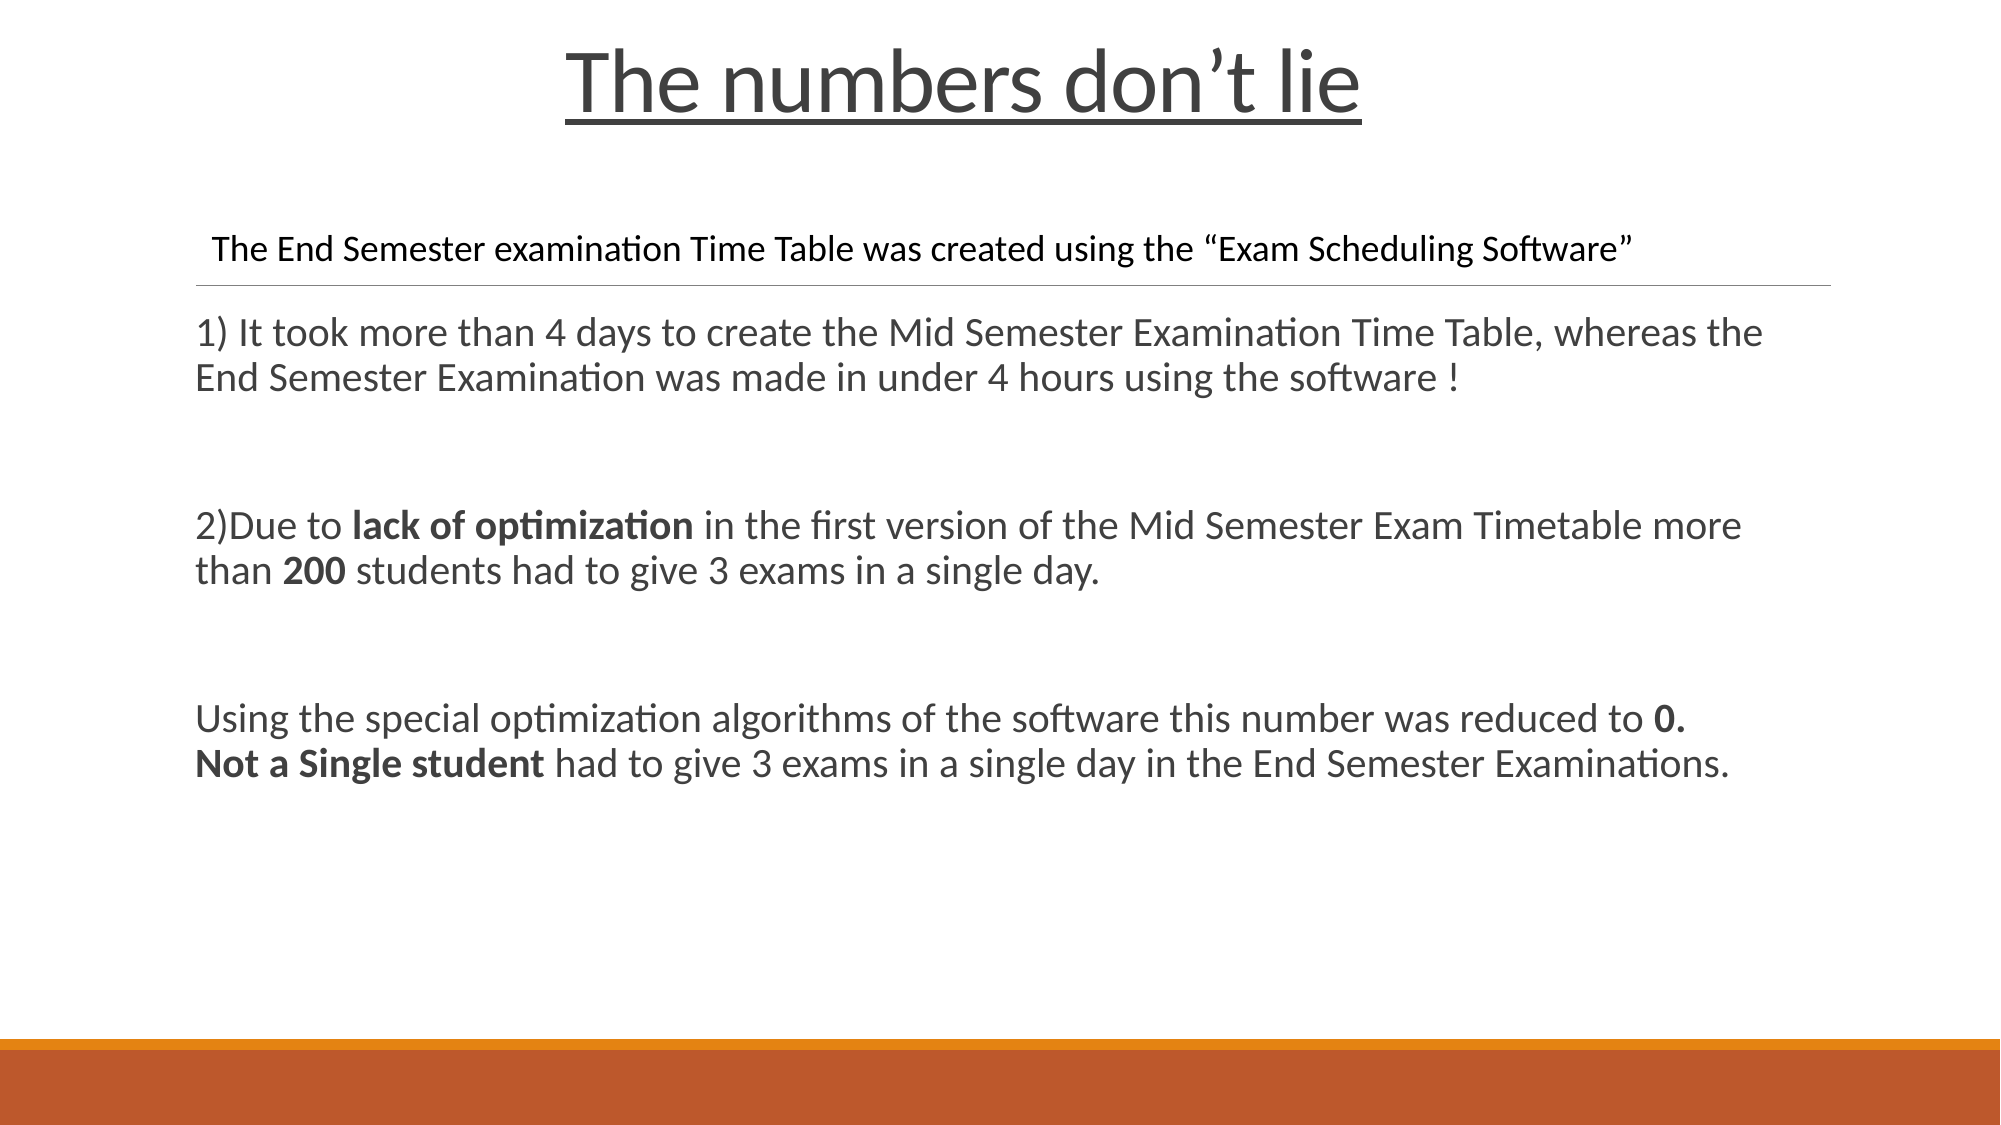

# The numbers don’t lie
The End Semester examination Time Table was created using the “Exam Scheduling Software”
1) It took more than 4 days to create the Mid Semester Examination Time Table, whereas the End Semester Examination was made in under 4 hours using the software !

2)Due to lack of optimization in the first version of the Mid Semester Exam Timetable more than 200 students had to give 3 exams in a single day.

Using the special optimization algorithms of the software this number was reduced to 0.          Not a Single student had to give 3 exams in a single day in the End Semester Examinations.